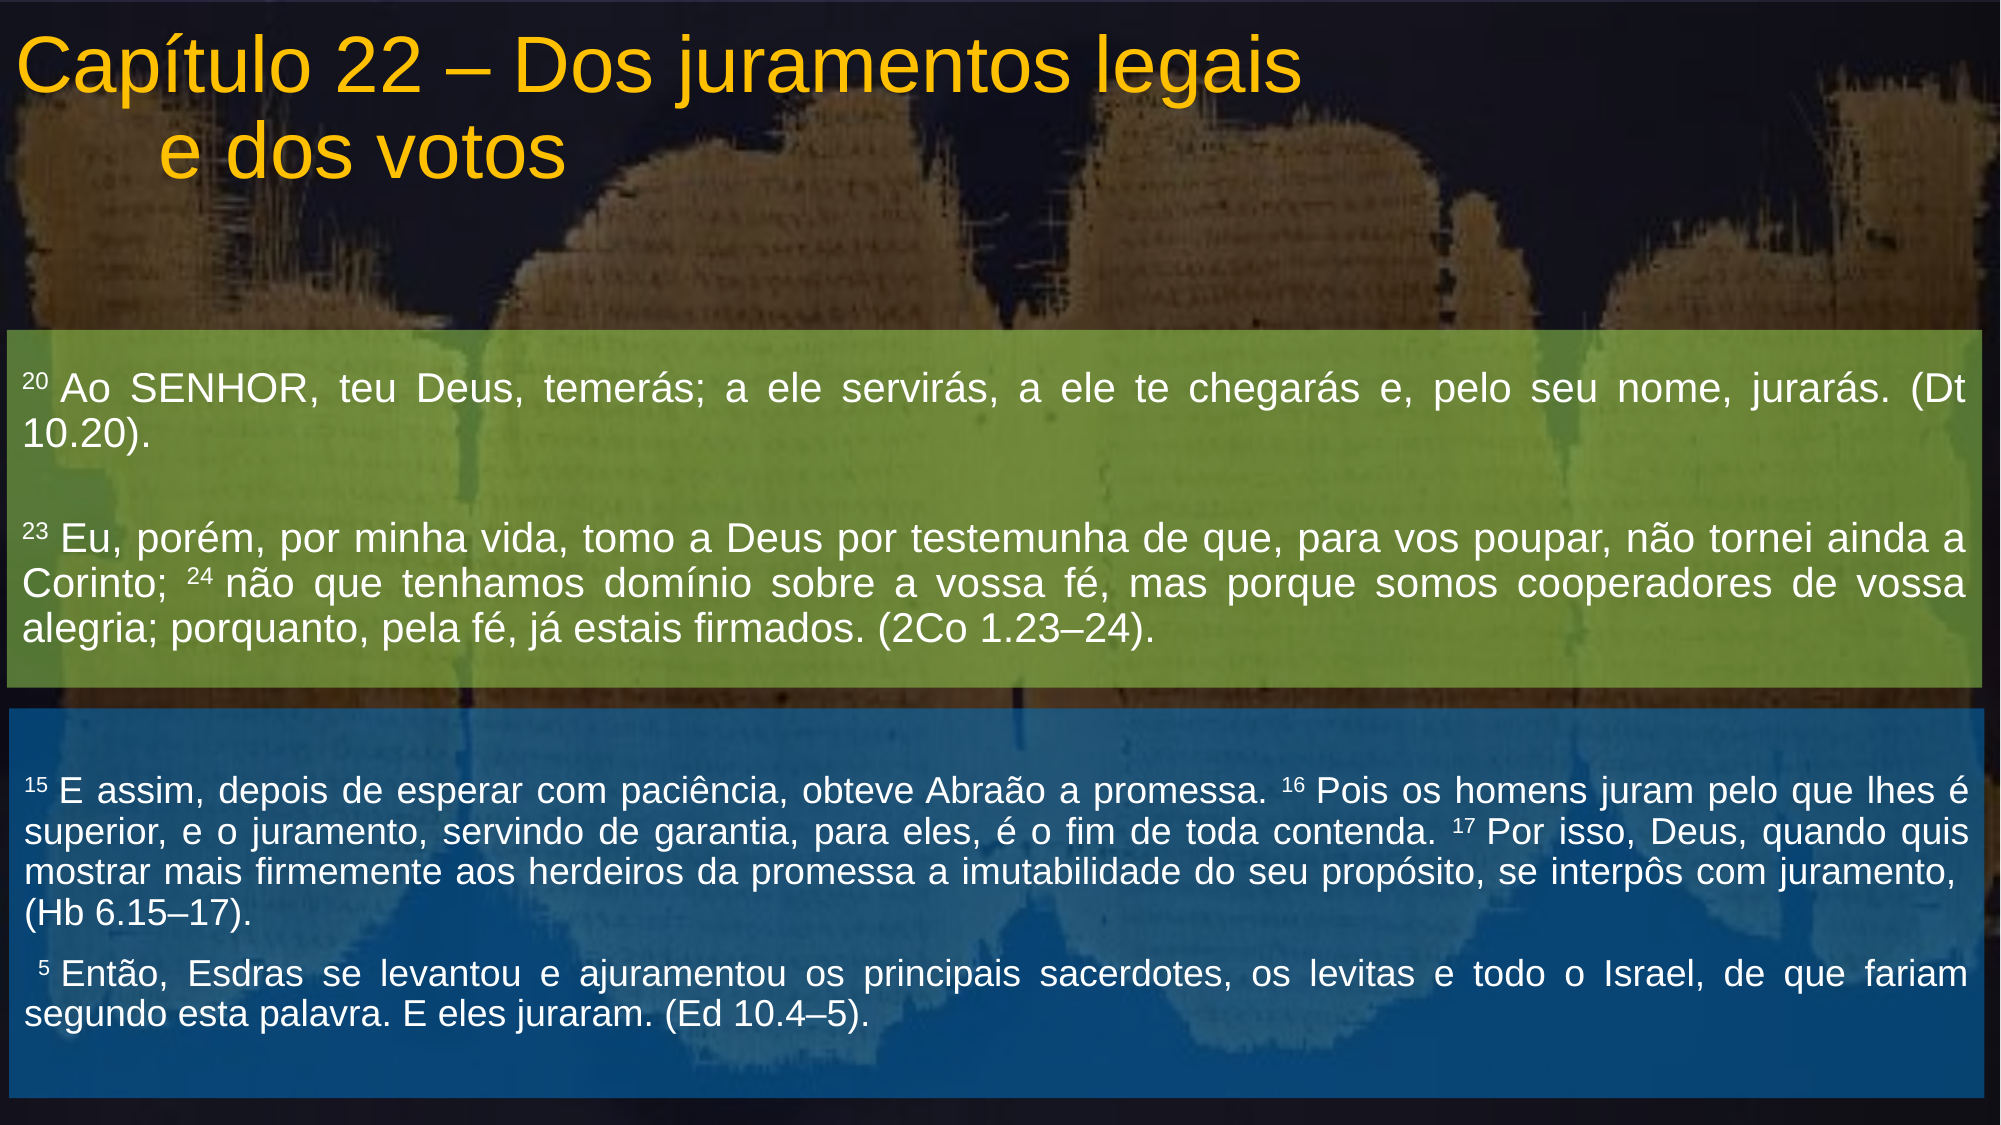

Capítulo 22 – Dos juramentos legais
			e dos votos
#
20 Ao SENHOR, teu Deus, temerás; a ele servirás, a ele te chegarás e, pelo seu nome, jurarás. (Dt 10.20).

23 Eu, porém, por minha vida, tomo a Deus por testemunha de que, para vos poupar, não tornei ainda a Corinto; 24 não que tenhamos domínio sobre a vossa fé, mas porque somos cooperadores de vossa alegria; porquanto, pela fé, já estais firmados. (2Co 1.23–24).
15 E assim, depois de esperar com paciência, obteve Abraão a promessa. 16 Pois os homens juram pelo que lhes é superior, e o juramento, servindo de garantia, para eles, é o fim de toda contenda. 17 Por isso, Deus, quando quis mostrar mais firmemente aos herdeiros da promessa a imutabilidade do seu propósito, se interpôs com juramento,  (Hb 6.15–17).
 5 Então, Esdras se levantou e ajuramentou os principais sacerdotes, os levitas e todo o Israel, de que fariam segundo esta palavra. E eles juraram. (Ed 10.4–5).